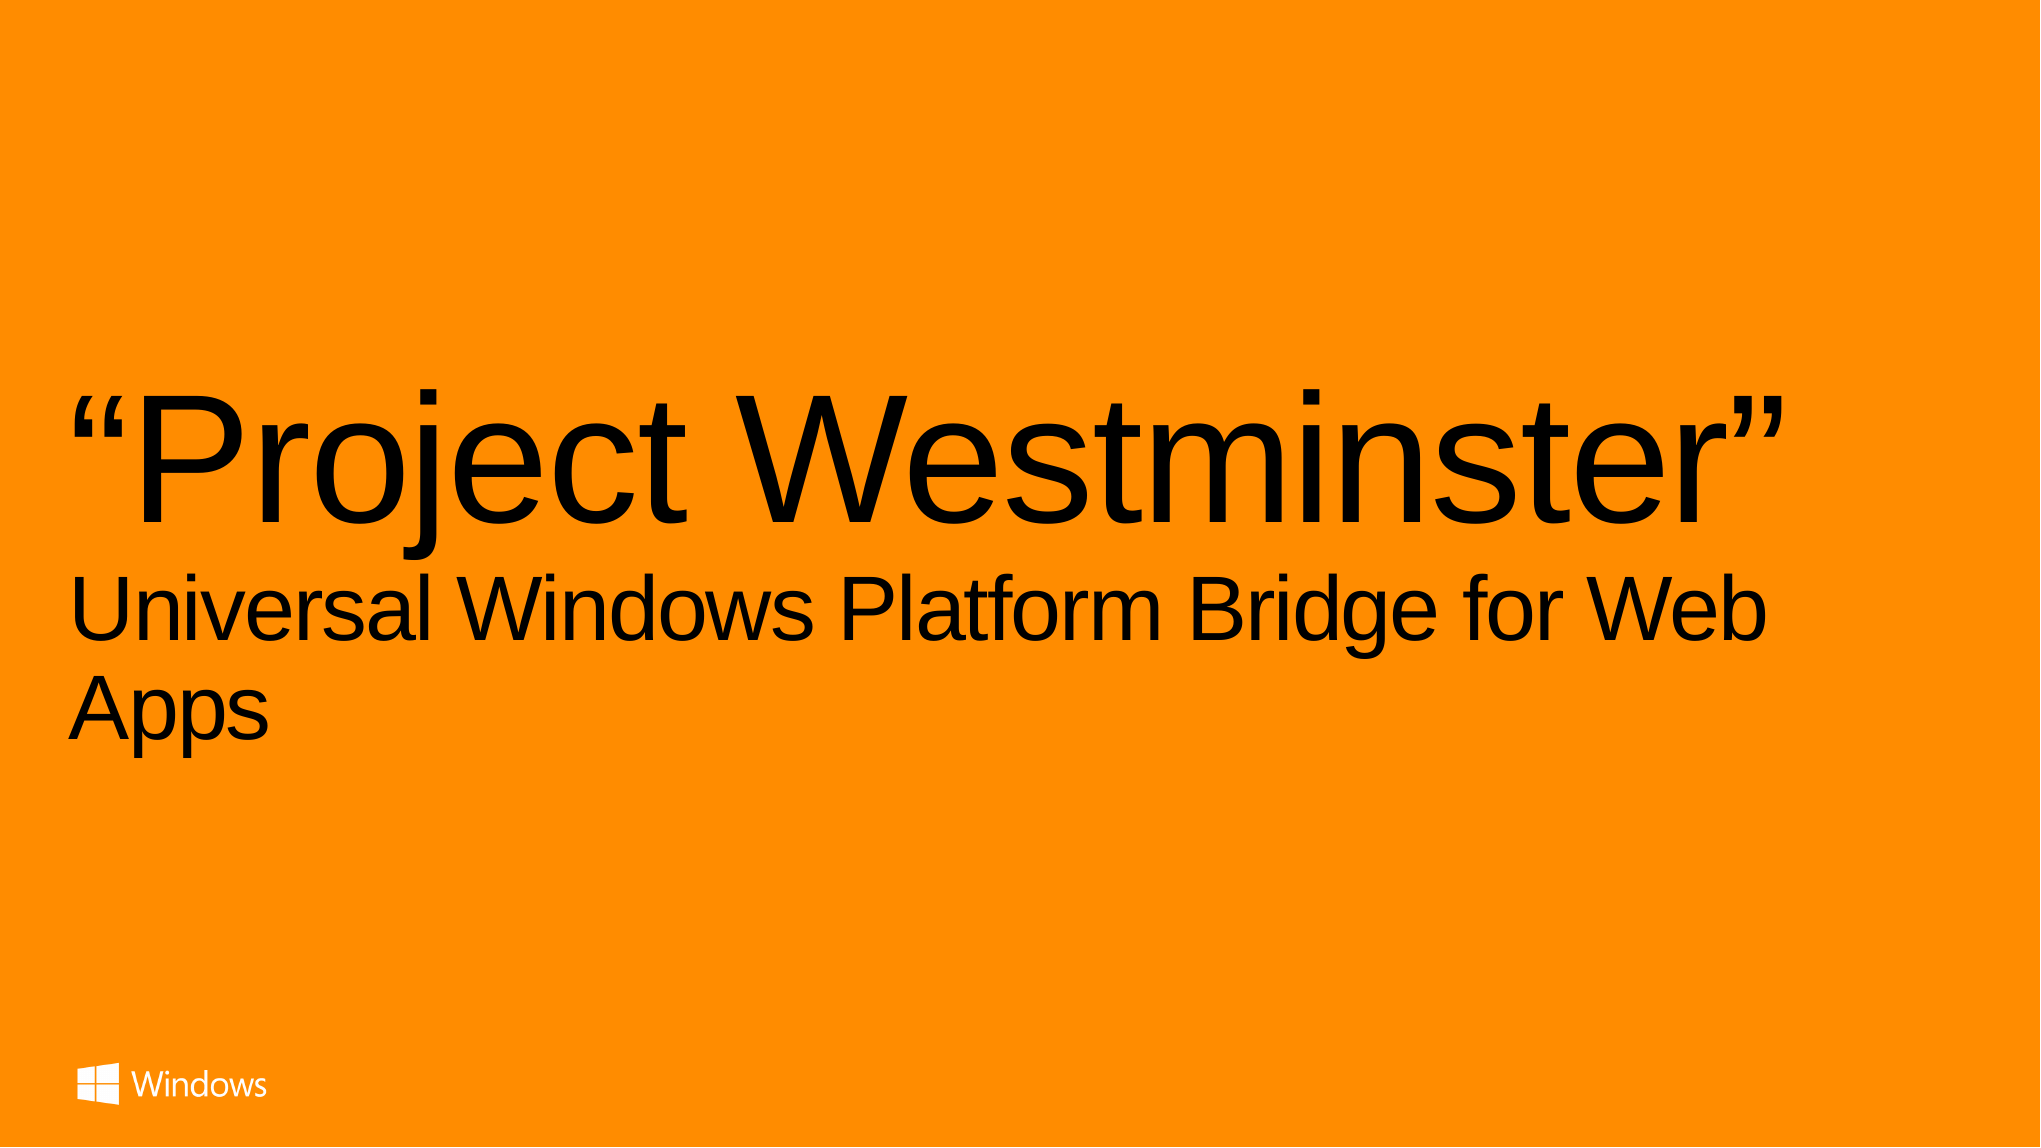

# “Project Westminster” Universal Windows Platform Bridge for Web Apps